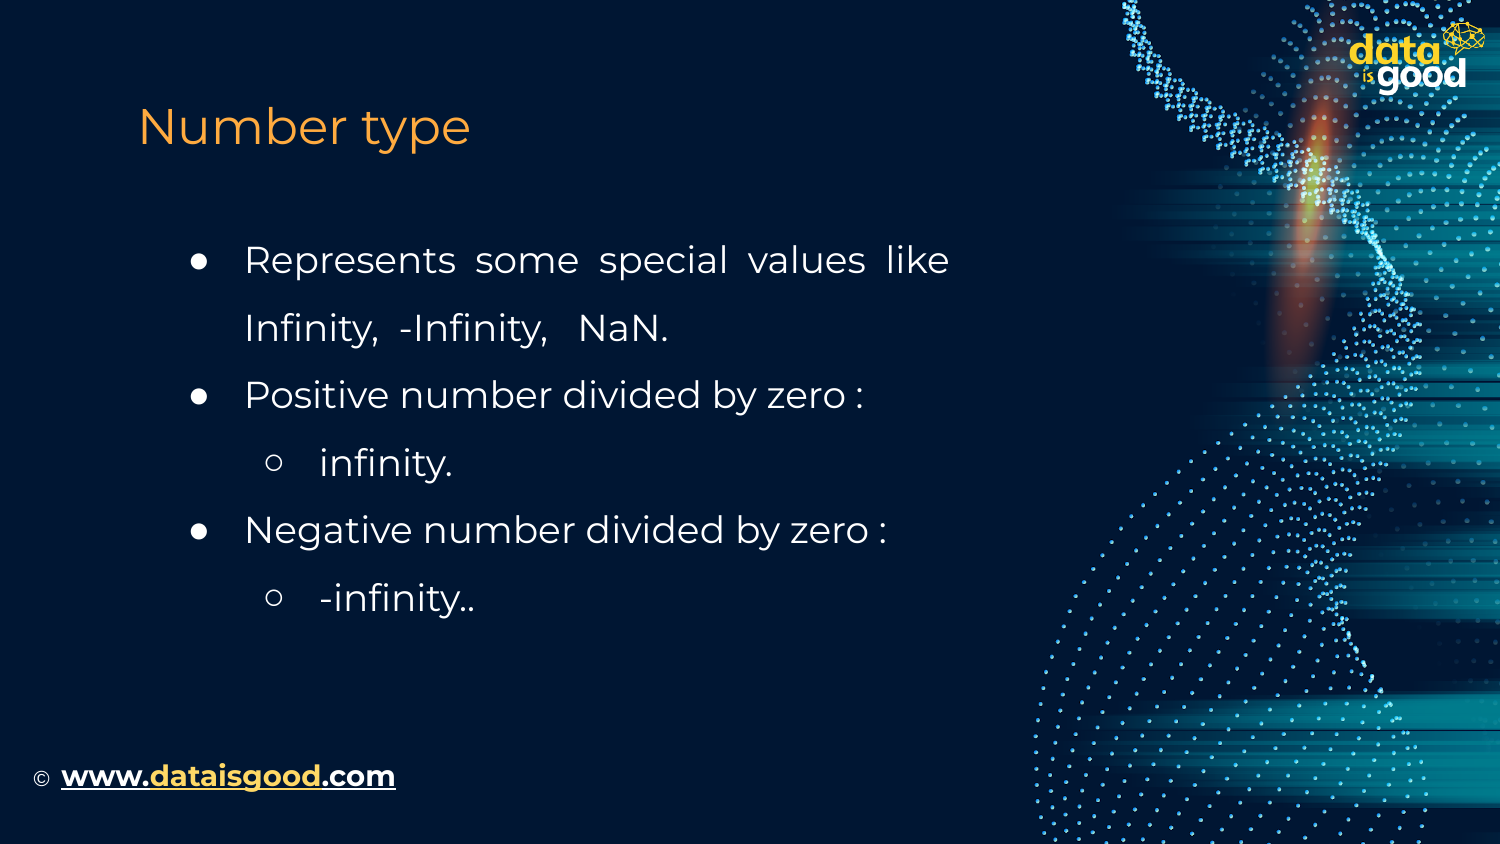

# Number type
Represents some special values like Infinity,  -Infinity,   NaN.
Positive number divided by zero :
infinity.
Negative number divided by zero :
-infinity..